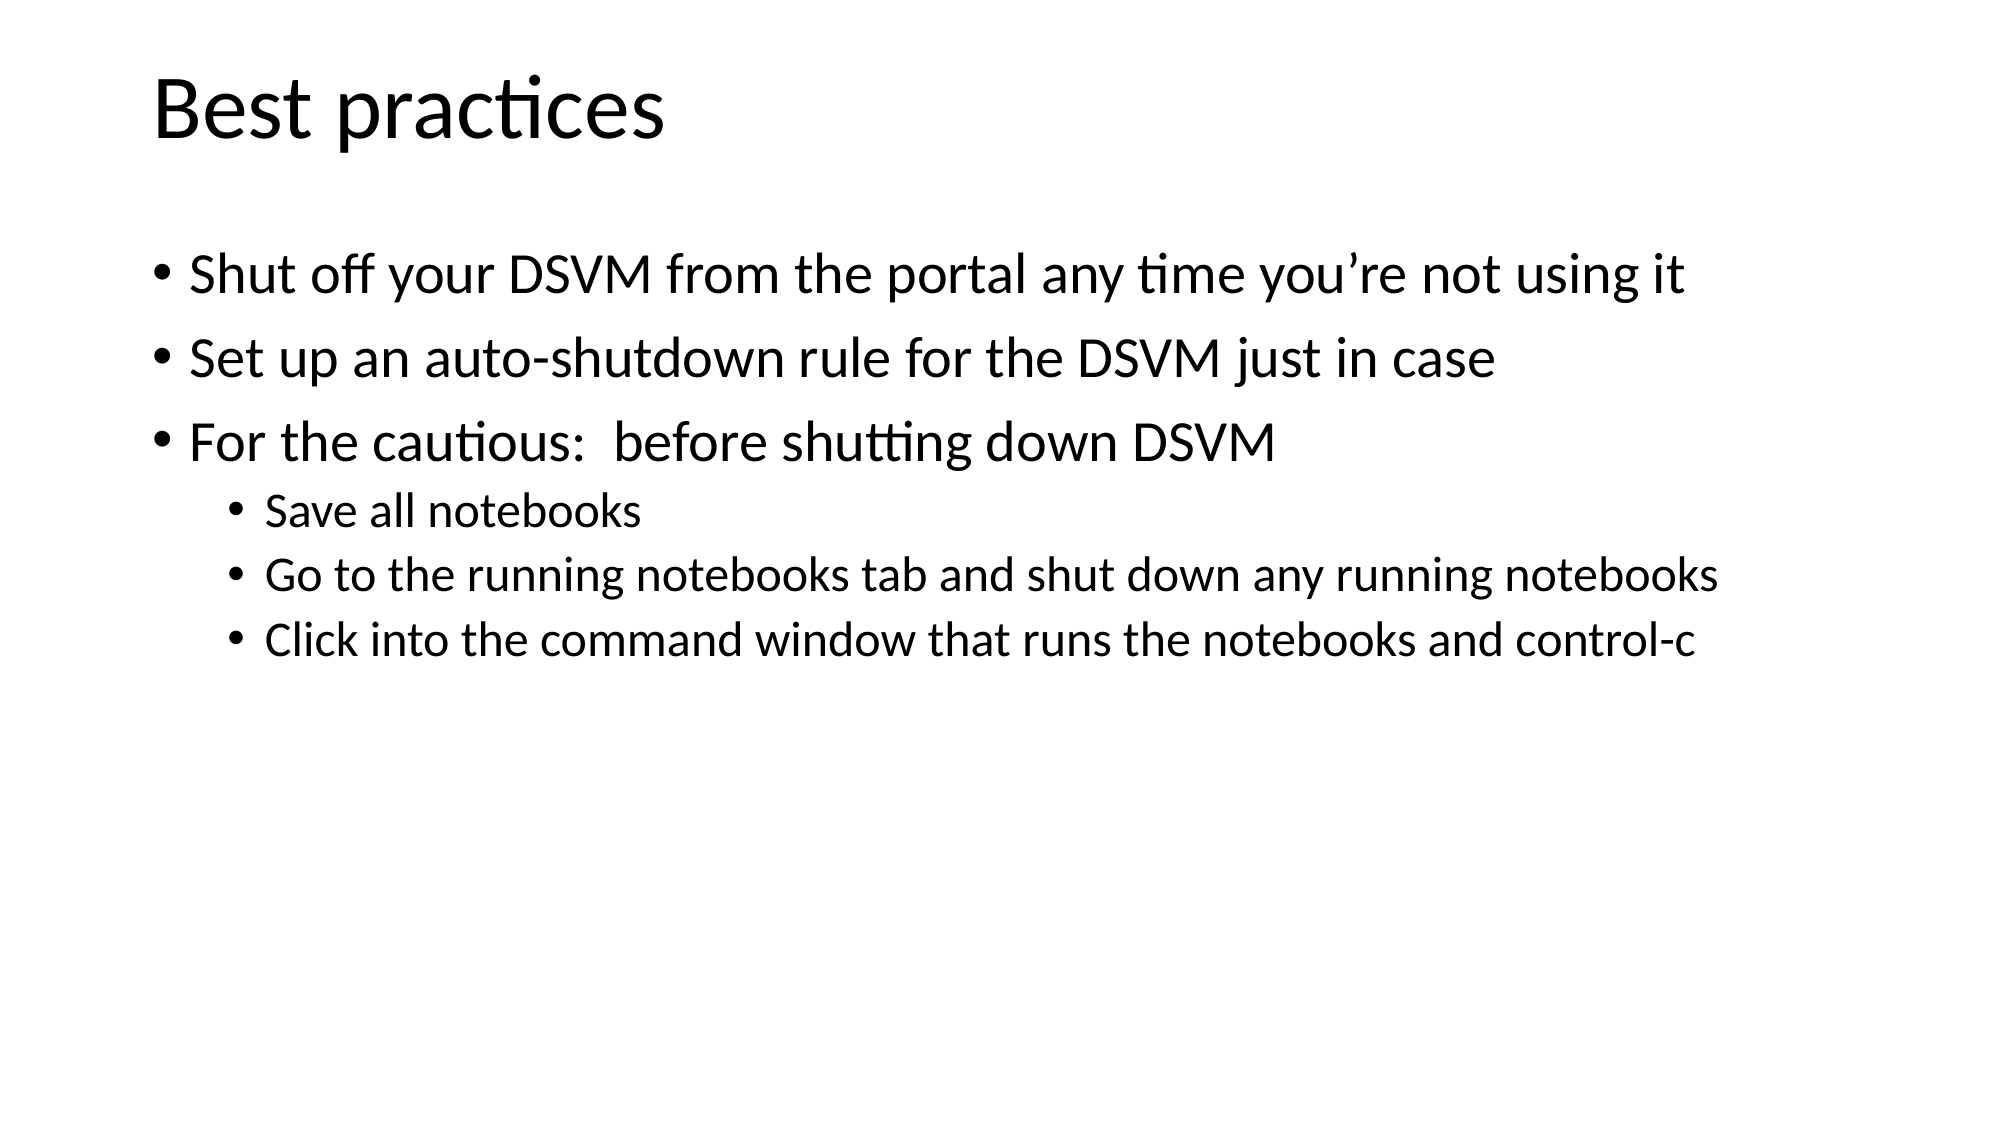

# Best practices
Shut off your DSVM from the portal any time you’re not using it
Set up an auto-shutdown rule for the DSVM just in case
For the cautious:  before shutting down DSVM
Save all notebooks
Go to the running notebooks tab and shut down any running notebooks
Click into the command window that runs the notebooks and control-c